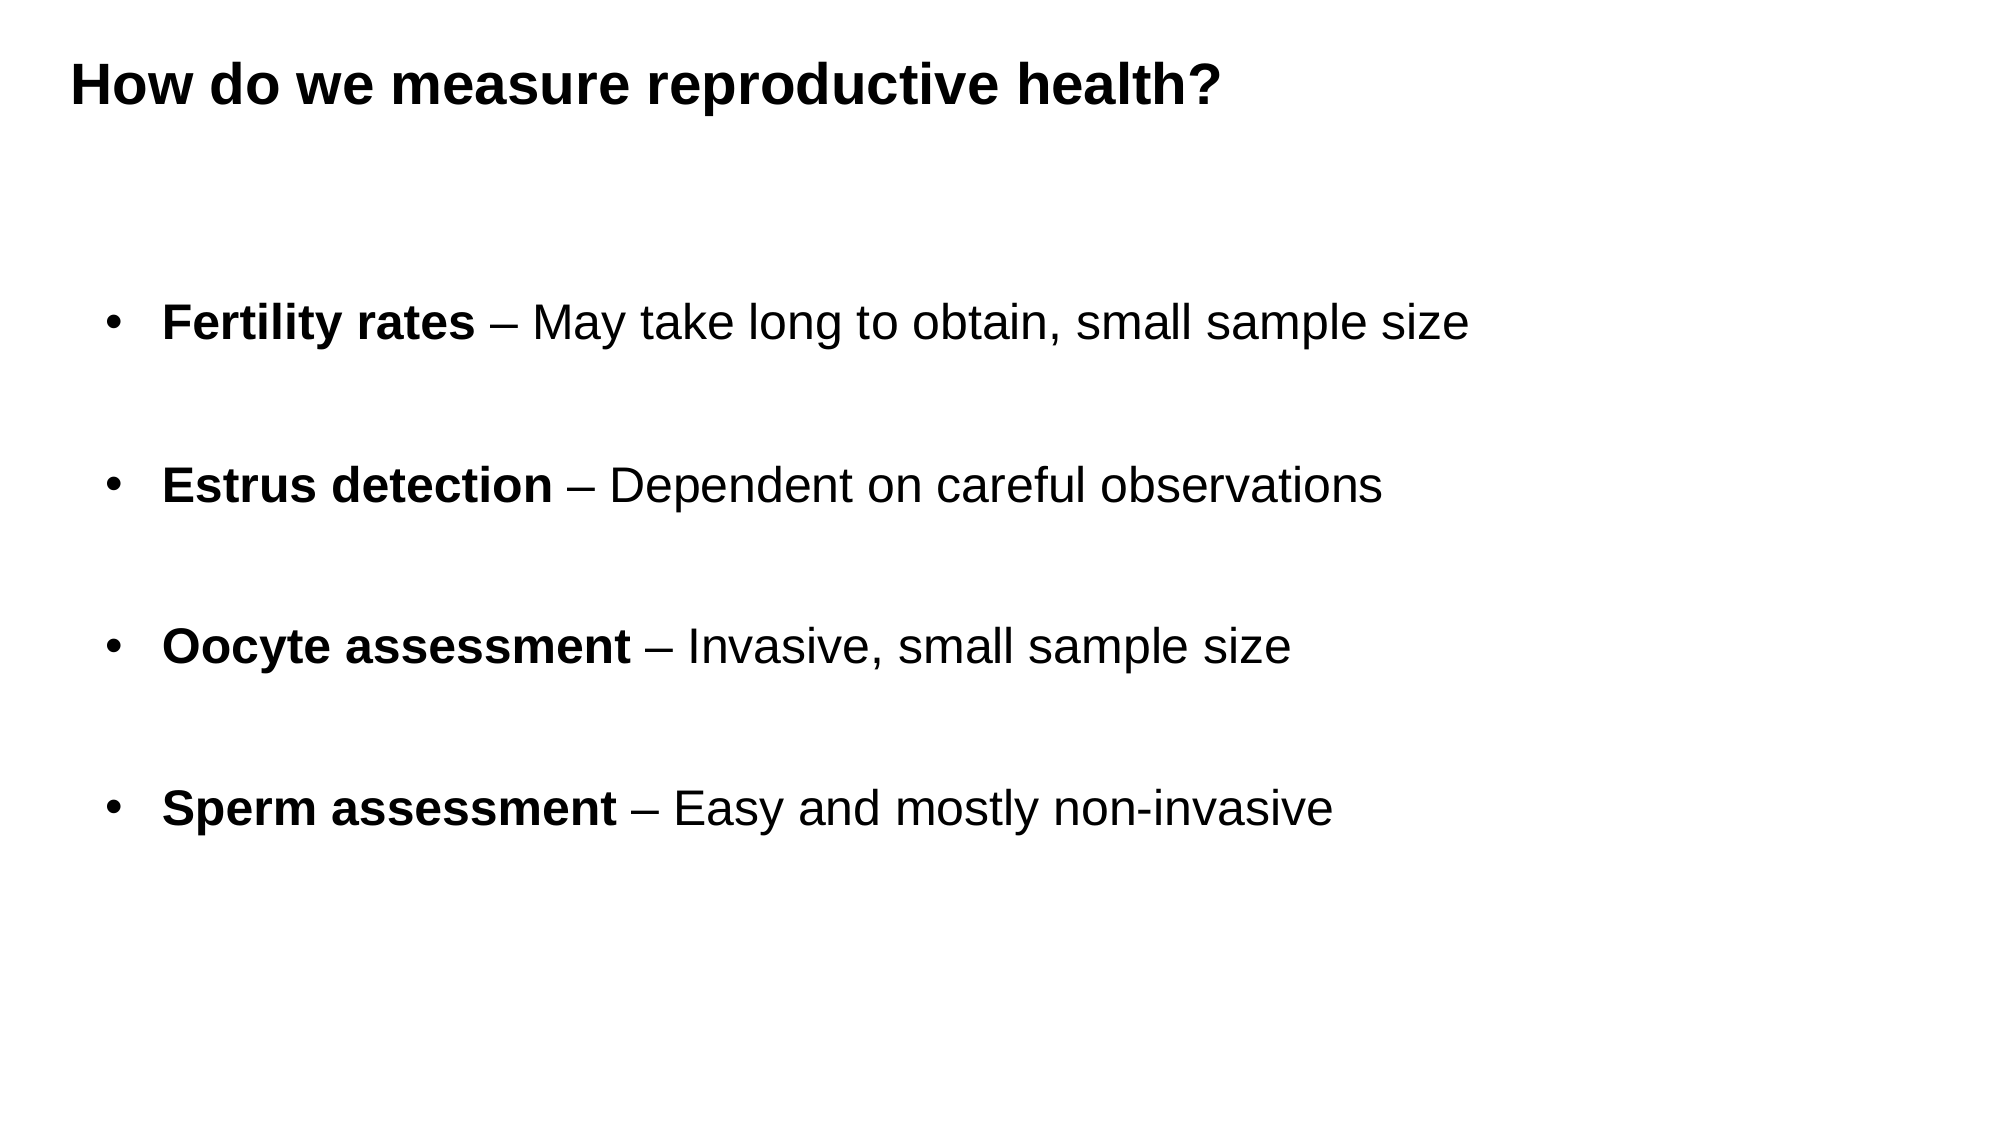

How do we measure reproductive health?

Fertility rates – May take long to obtain, small sample size

Estrus detection – Dependent on careful observations

Oocyte assessment – Invasive, small sample size

Sperm assessment – Easy and mostly non-invasive